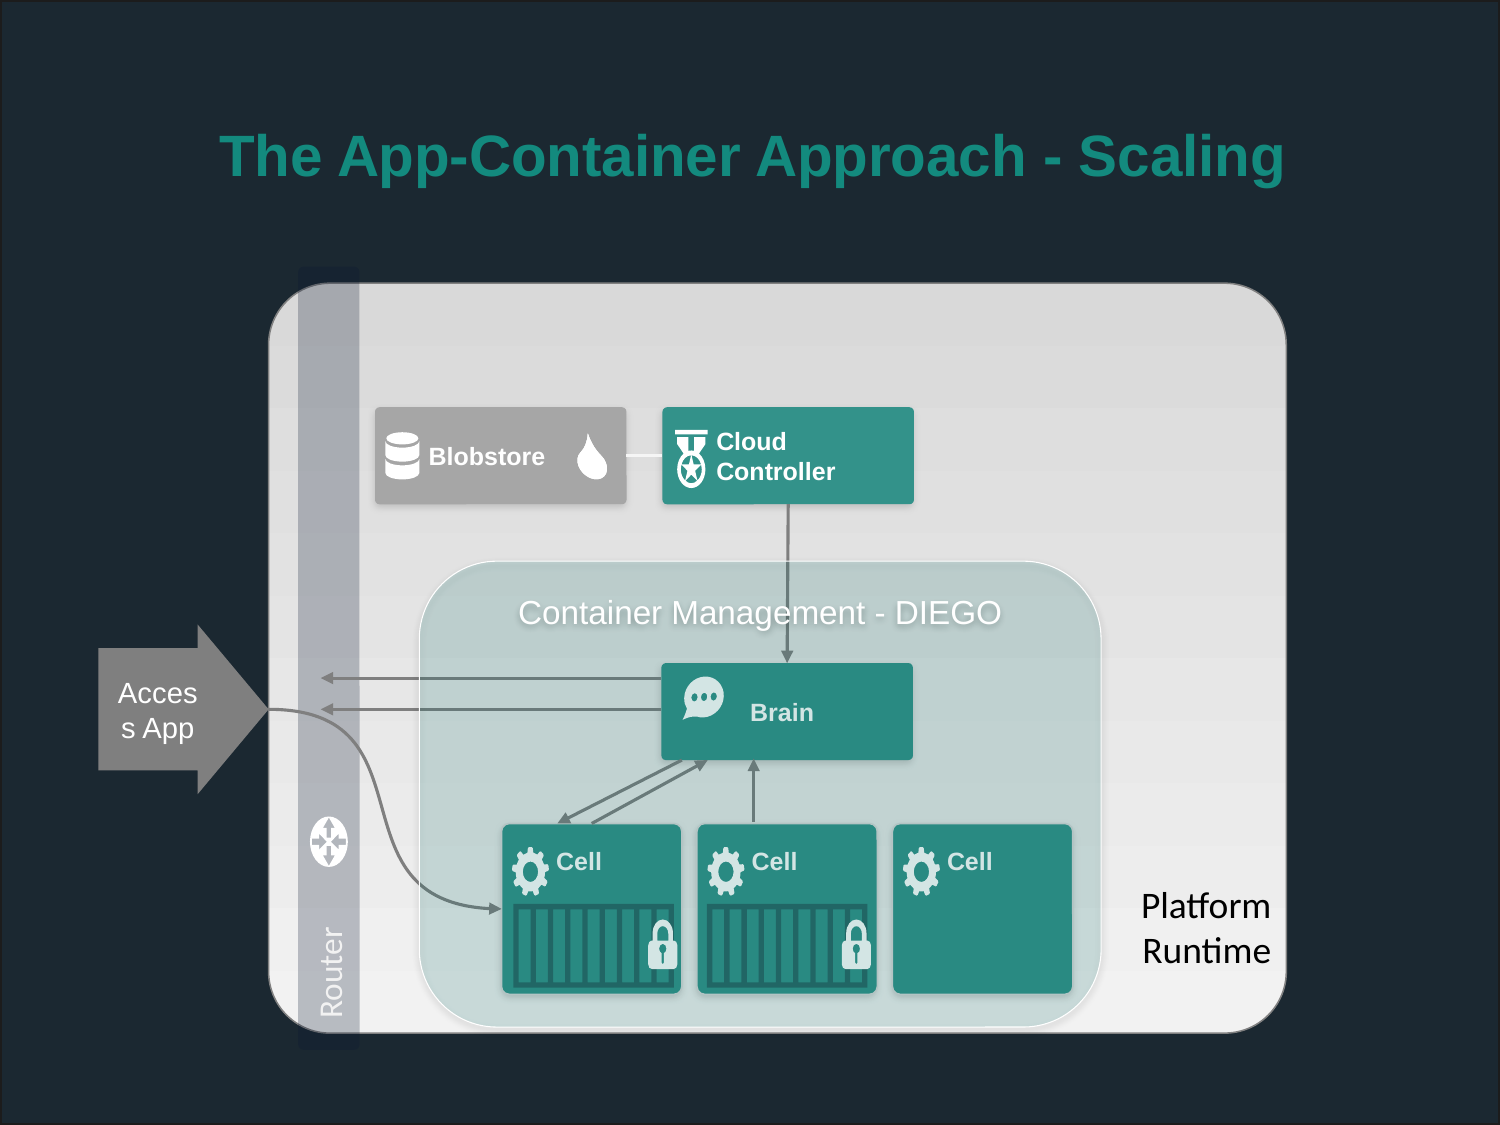

# The App-Container Approach - Scaling

Blobstore
Cloud Controller

Container Management - DIEGO
Access App
Router
     Brain

Cell

Cell

Cell

Platform Runtime